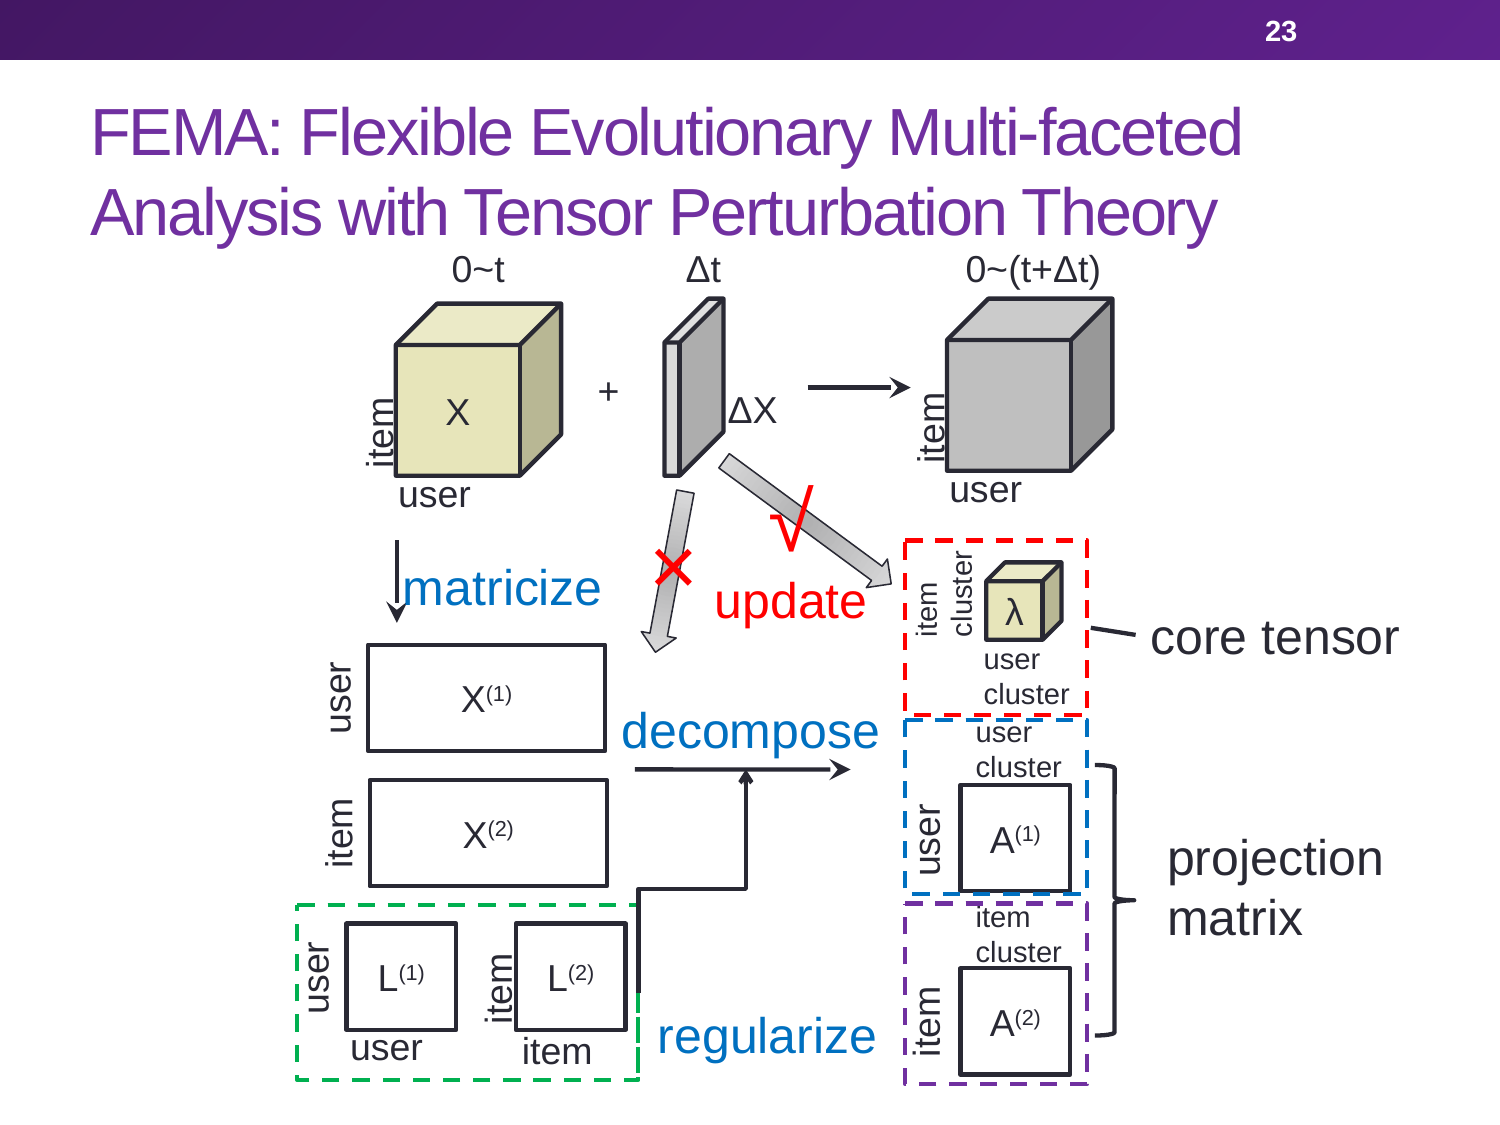

23
# FEMA: Flexible Evolutionary Multi-faceted Analysis with Tensor Perturbation Theory
0~t
Δt
0~(t+Δt)

X
+
ΔX
item
item

user
√
user

×

matricize
item
cluster
update
λ
core tensor
user
cluster
X(1)
user
decompose
user
cluster

X(2)
A(1)
item
user
projection
matrix
item
cluster

L(1)
L(2)
user
item
A(2)
item
regularize
user
item